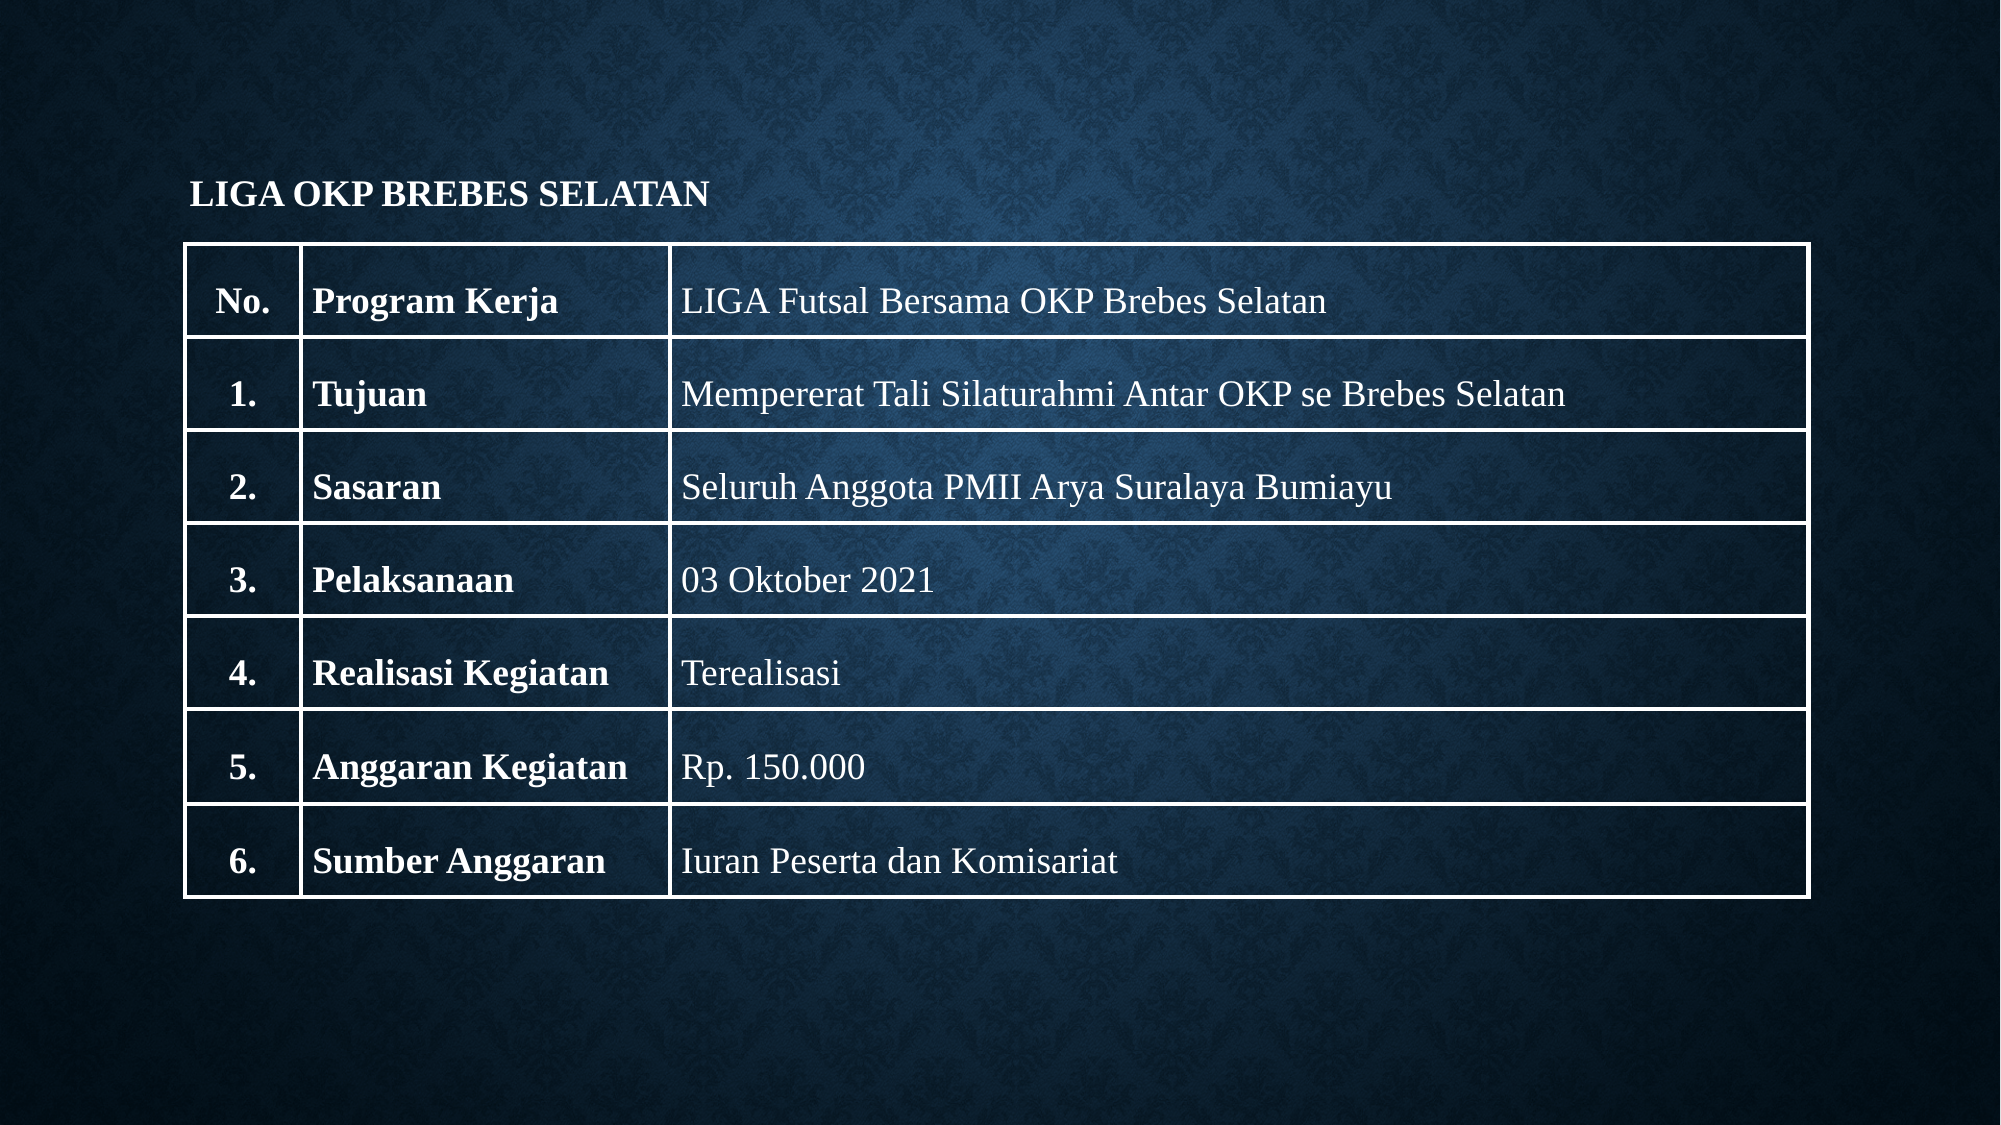

# Liga OKP Brebes Selatan
| No. | Program Kerja | LIGA Futsal Bersama OKP Brebes Selatan |
| --- | --- | --- |
| 1. | Tujuan | Mempererat Tali Silaturahmi Antar OKP se Brebes Selatan |
| 2. | Sasaran | Seluruh Anggota PMII Arya Suralaya Bumiayu |
| 3. | Pelaksanaan | 03 Oktober 2021 |
| 4. | Realisasi Kegiatan | Terealisasi |
| 5. | Anggaran Kegiatan | Rp. 150.000 |
| 6. | Sumber Anggaran | Iuran Peserta dan Komisariat |
|  |
| --- |